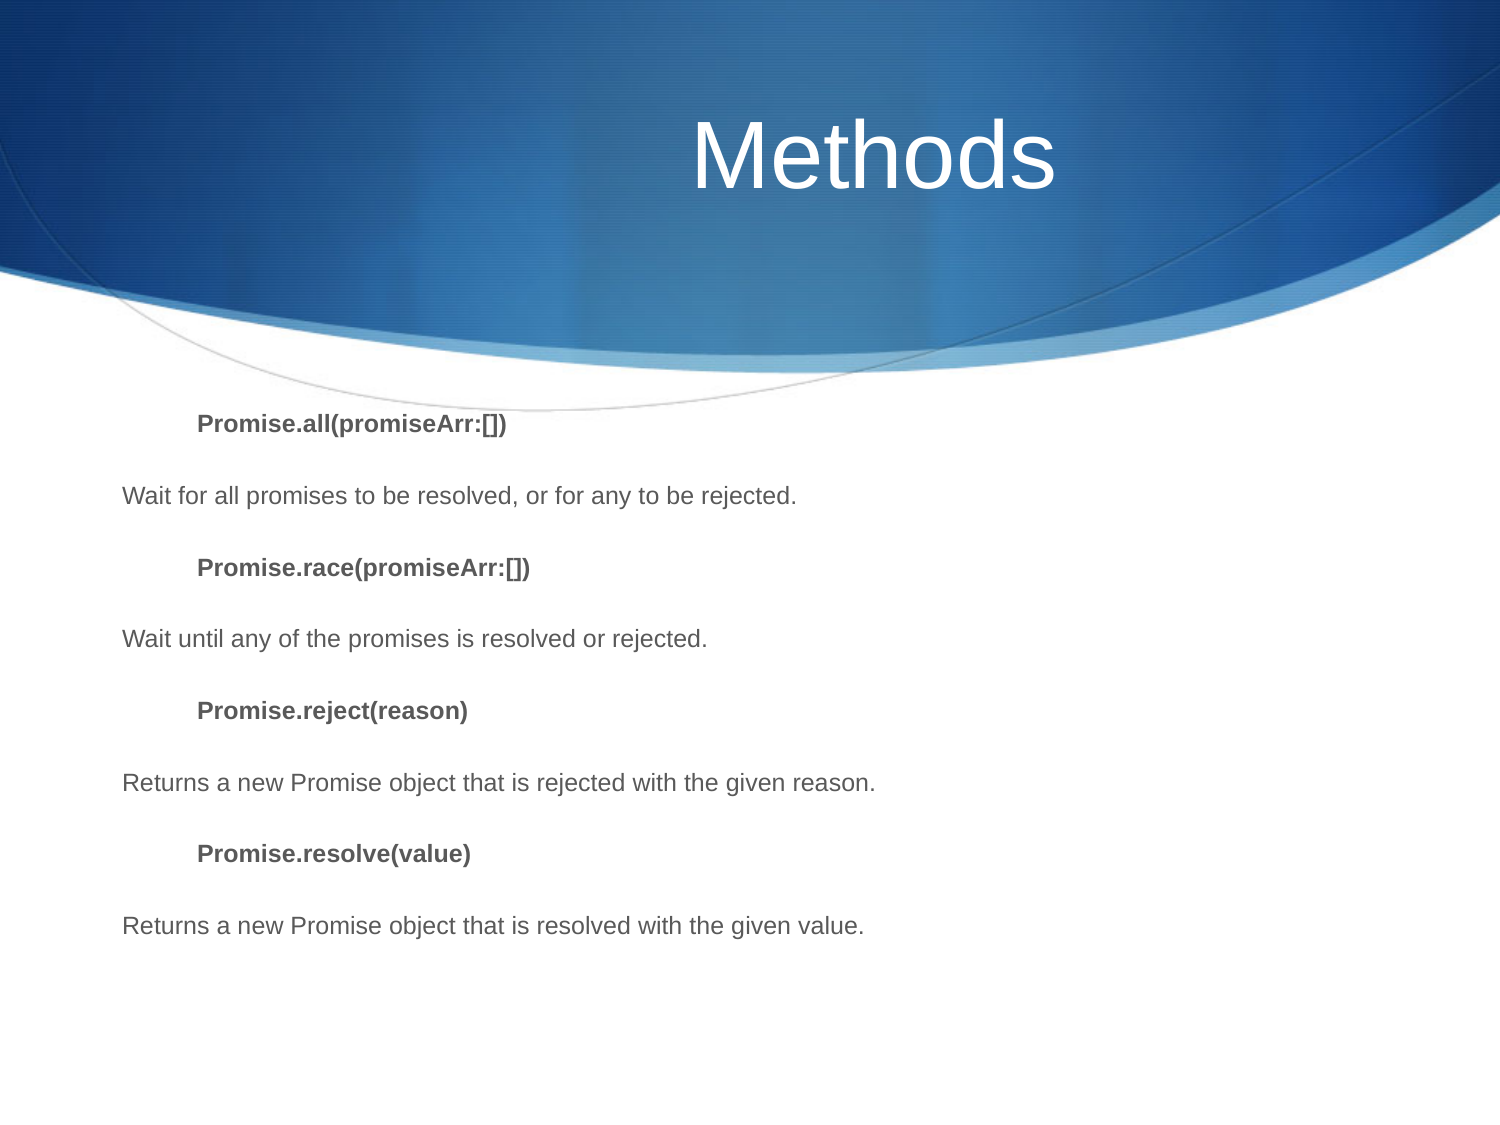

Methods
Promise.all(promiseArr:[])
Wait for all promises to be resolved, or for any to be rejected.
Promise.race(promiseArr:[])
Wait until any of the promises is resolved or rejected.
Promise.reject(reason)
Returns a new Promise object that is rejected with the given reason.
Promise.resolve(value)
Returns a new Promise object that is resolved with the given value.